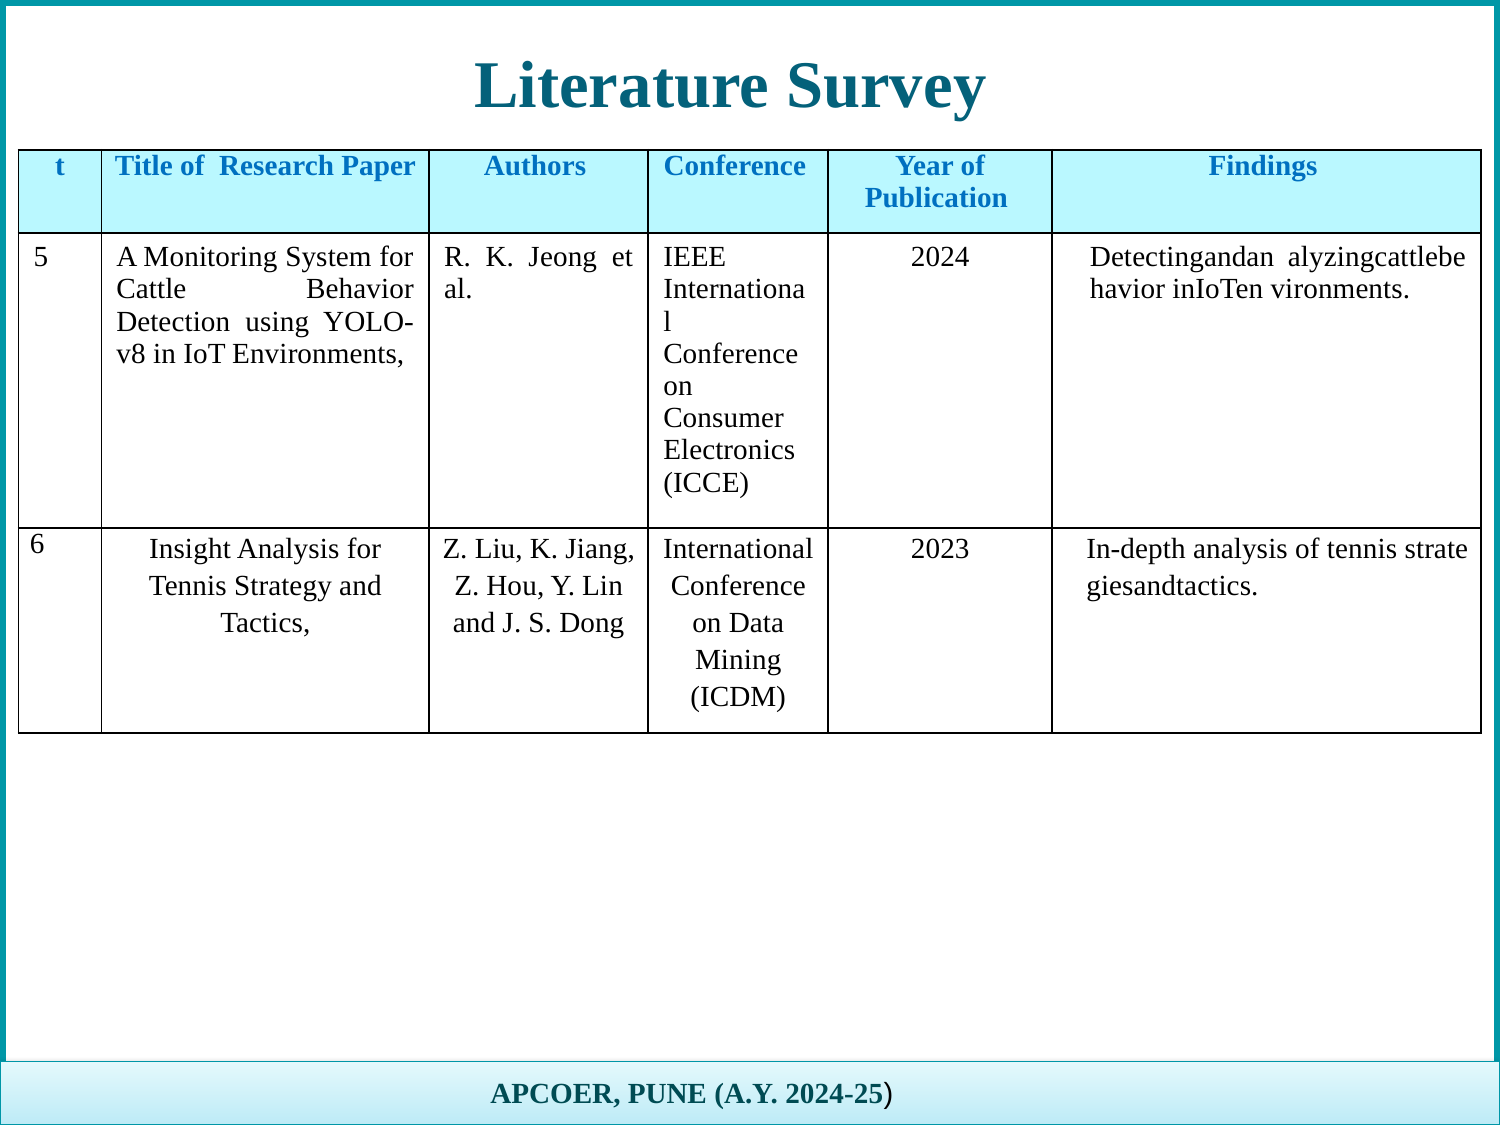

APCOER, PUNE (A.Y. 2024-25)
# Literature Survey
| t | Title of Research Paper | Authors | Conference | Year of Publication | Findings |
| --- | --- | --- | --- | --- | --- |
| 5 | A Monitoring System for Cattle Behavior Detection using YOLO-v8 in IoT Environments, | R. K. Jeong et al. | IEEE International Conference on Consumer Electronics (ICCE) | 2024 | Detectingandan alyzingcattlebe havior inIoTen vironments. |
| 6 | Insight Analysis for Tennis Strategy and Tactics, | Z. Liu, K. Jiang, Z. Hou, Y. Lin and J. S. Dong | International Conference on Data Mining (ICDM) | 2023 | In-depth analysis of tennis strate giesandtactics. |